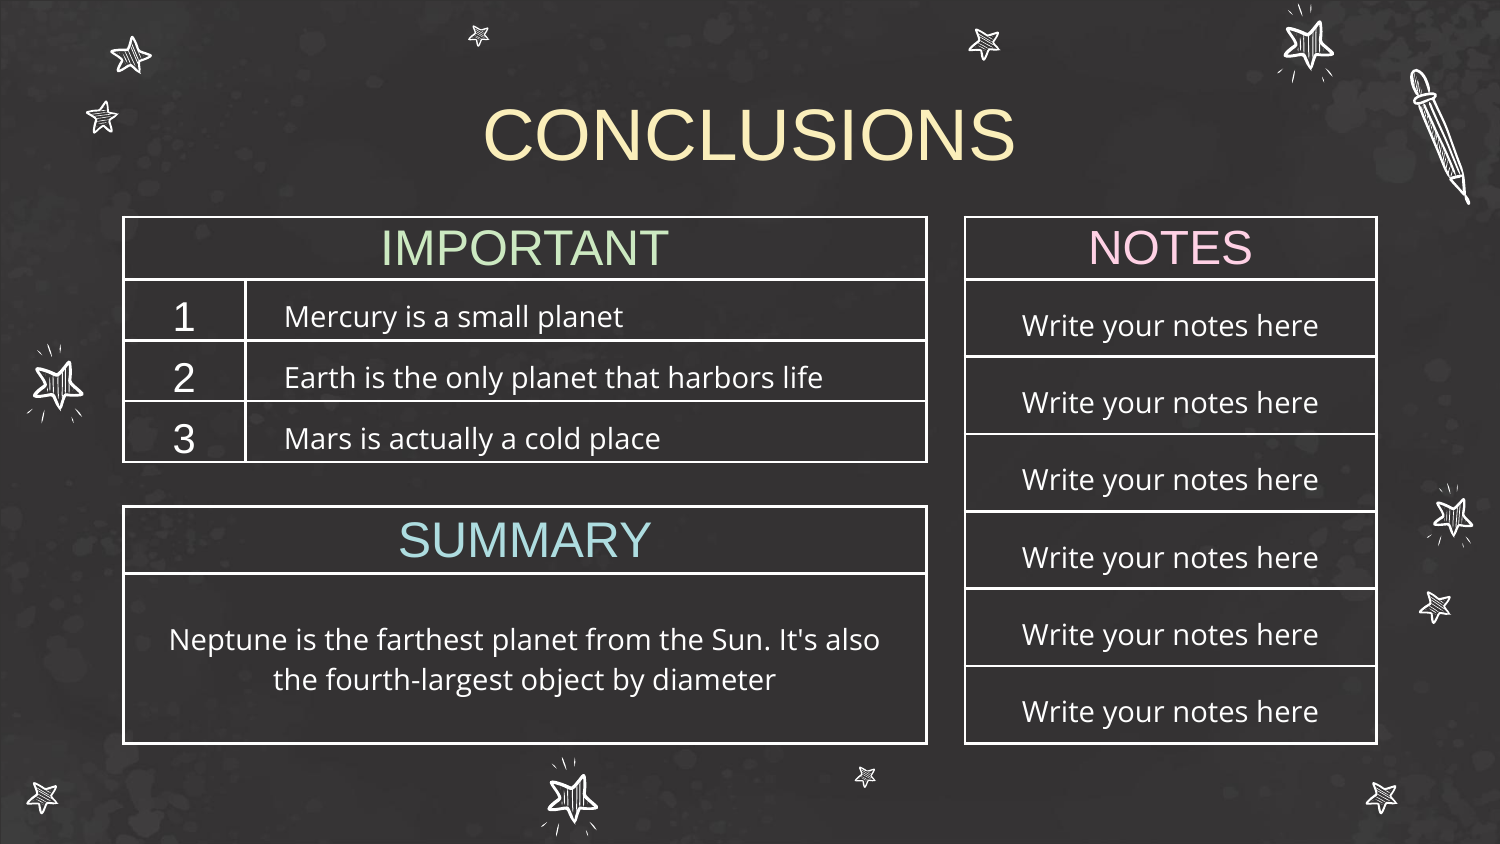

# CONCLUSIONS
| IMPORTANT |  |  |
| --- | --- | --- |
| 1 | Mercury is a small planet |  |
| 2 | Earth is the only planet that harbors life |  |
| 3 | Mars is actually a cold place |  |
| NOTES |  |
| --- | --- |
| Write your notes here |  |
| Write your notes here |  |
| Write your notes here |  |
| Write your notes here |  |
| Write your notes here |  |
| Write your notes here |  |
| SUMMARY |  |  |
| --- | --- | --- |
| Neptune is the farthest planet from the Sun. It's also the fourth-largest object by diameter |  |  |